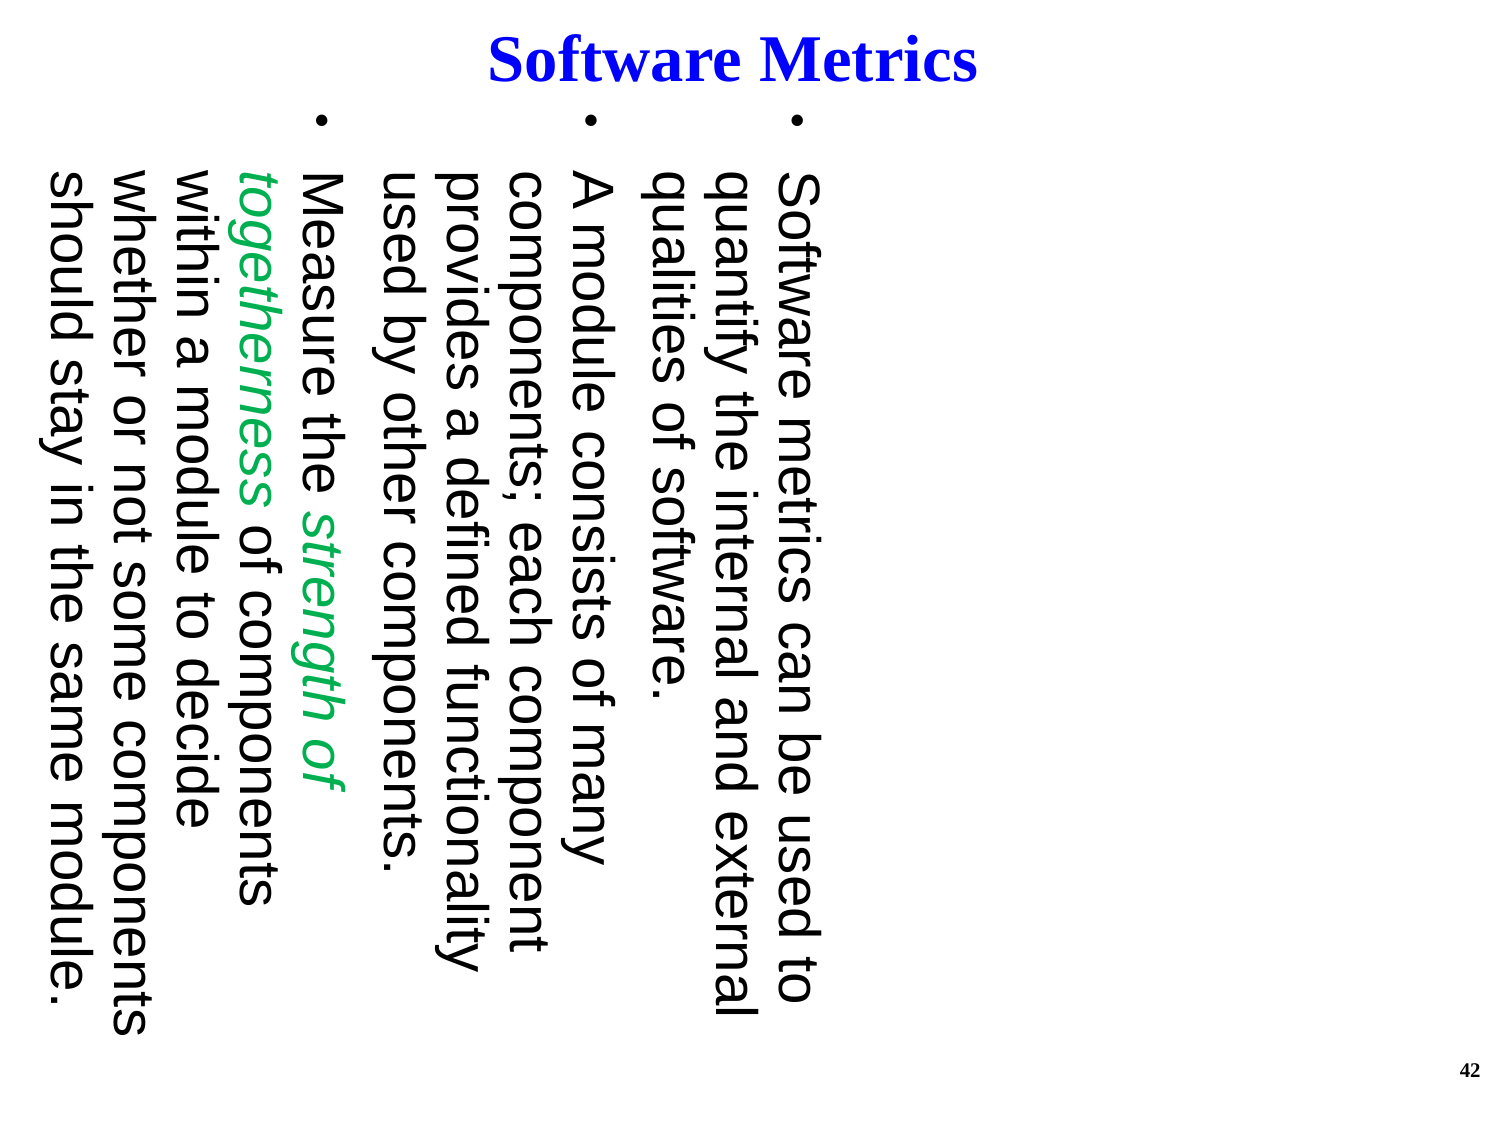

Software Metrics
Software metrics can be used to quantify the internal and external qualities of software.
A module consists of many components; each component provides a defined functionality used by other components.
Measure the strength of togetherness of components within a module to decide whether or not some components should stay in the same module.
42